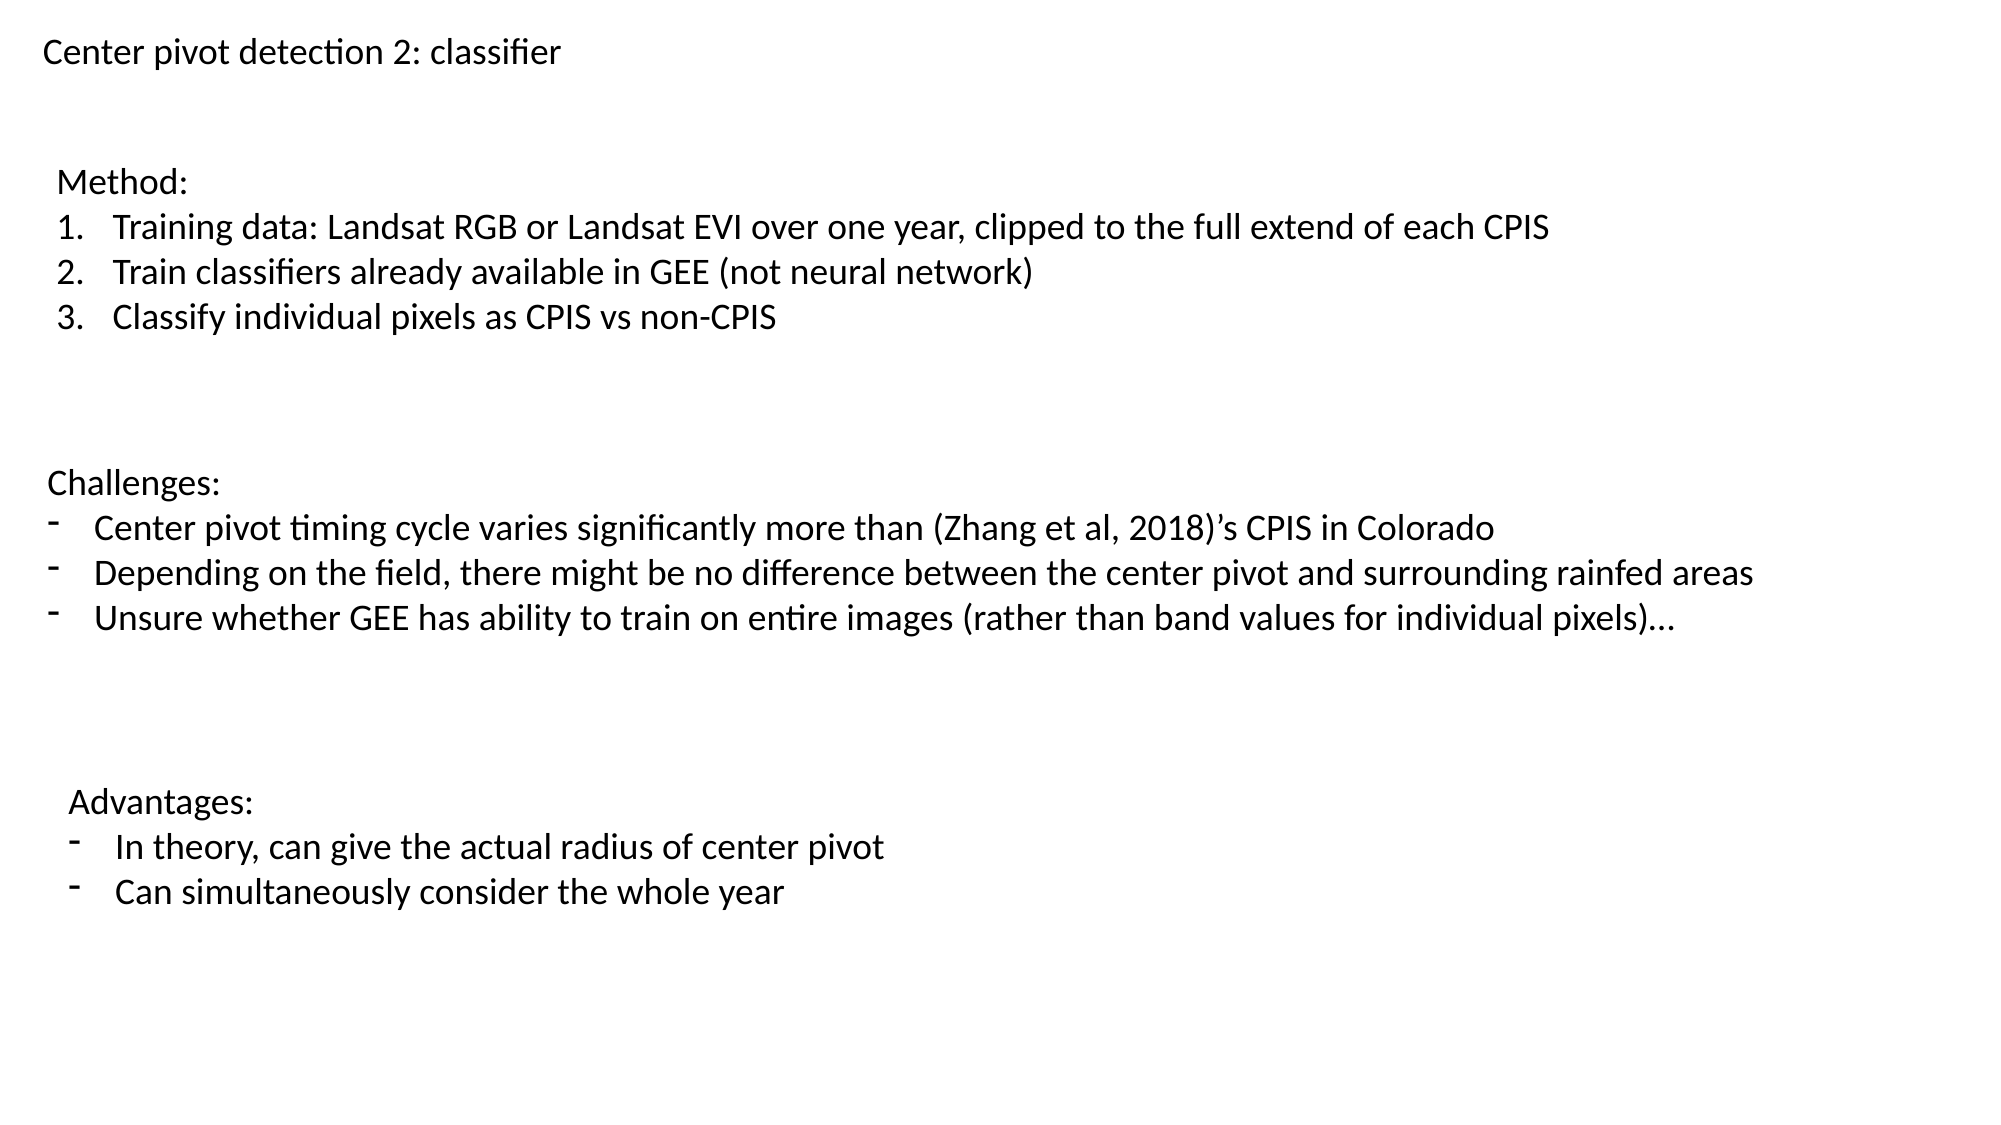

Center pivot detection 2: classifier
Method:
Training data: Landsat RGB or Landsat EVI over one year, clipped to the full extend of each CPIS
Train classifiers already available in GEE (not neural network)
Classify individual pixels as CPIS vs non-CPIS
Challenges:
Center pivot timing cycle varies significantly more than (Zhang et al, 2018)’s CPIS in Colorado
Depending on the field, there might be no difference between the center pivot and surrounding rainfed areas
Unsure whether GEE has ability to train on entire images (rather than band values for individual pixels)…
Advantages:
In theory, can give the actual radius of center pivot
Can simultaneously consider the whole year